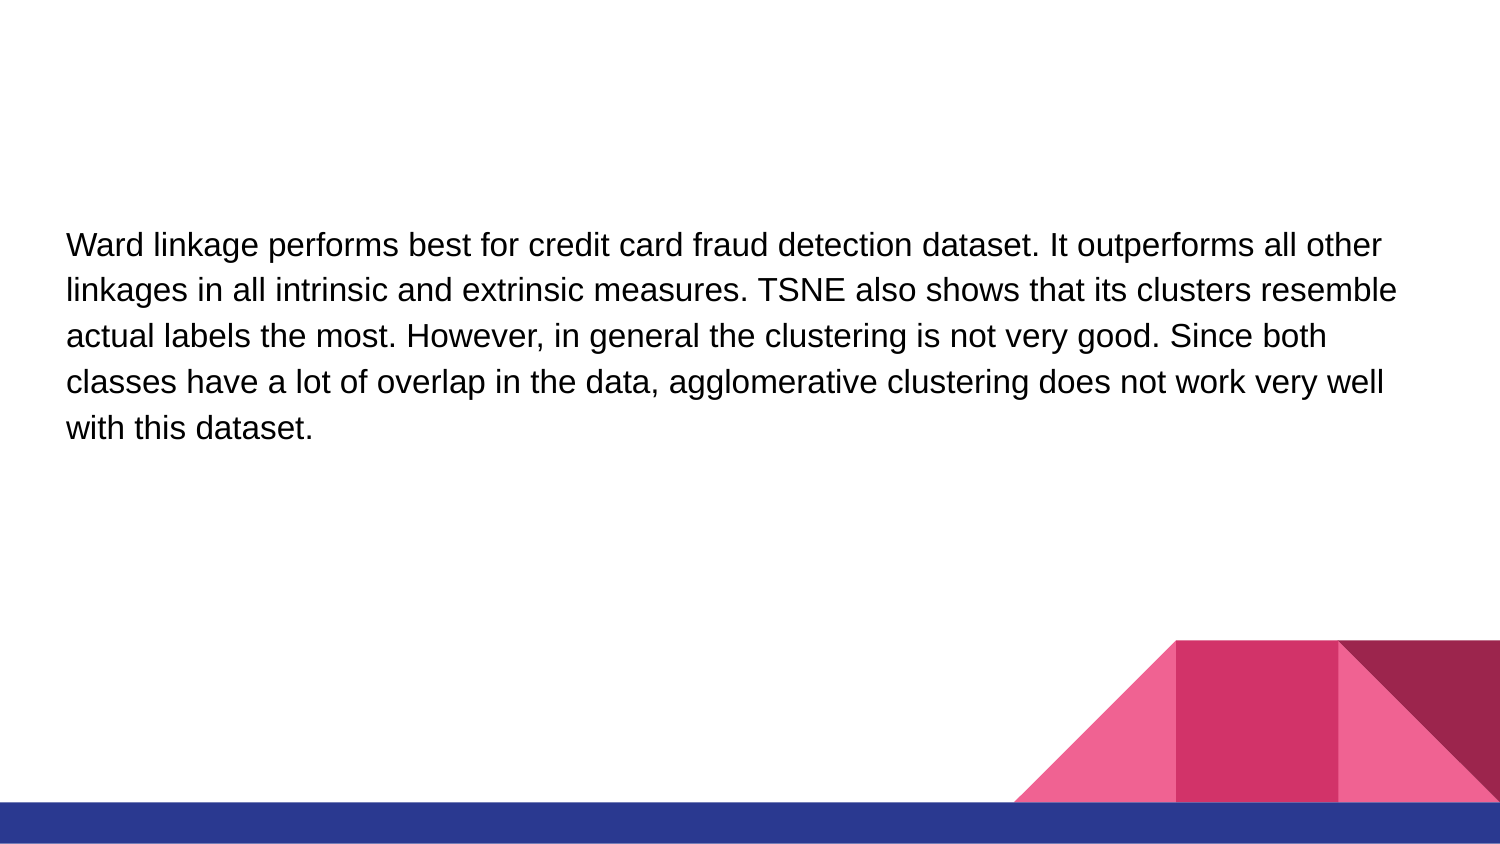

#
Ward linkage performs best for credit card fraud detection dataset. It outperforms all other linkages in all intrinsic and extrinsic measures. TSNE also shows that its clusters resemble actual labels the most. However, in general the clustering is not very good. Since both classes have a lot of overlap in the data, agglomerative clustering does not work very well with this dataset.